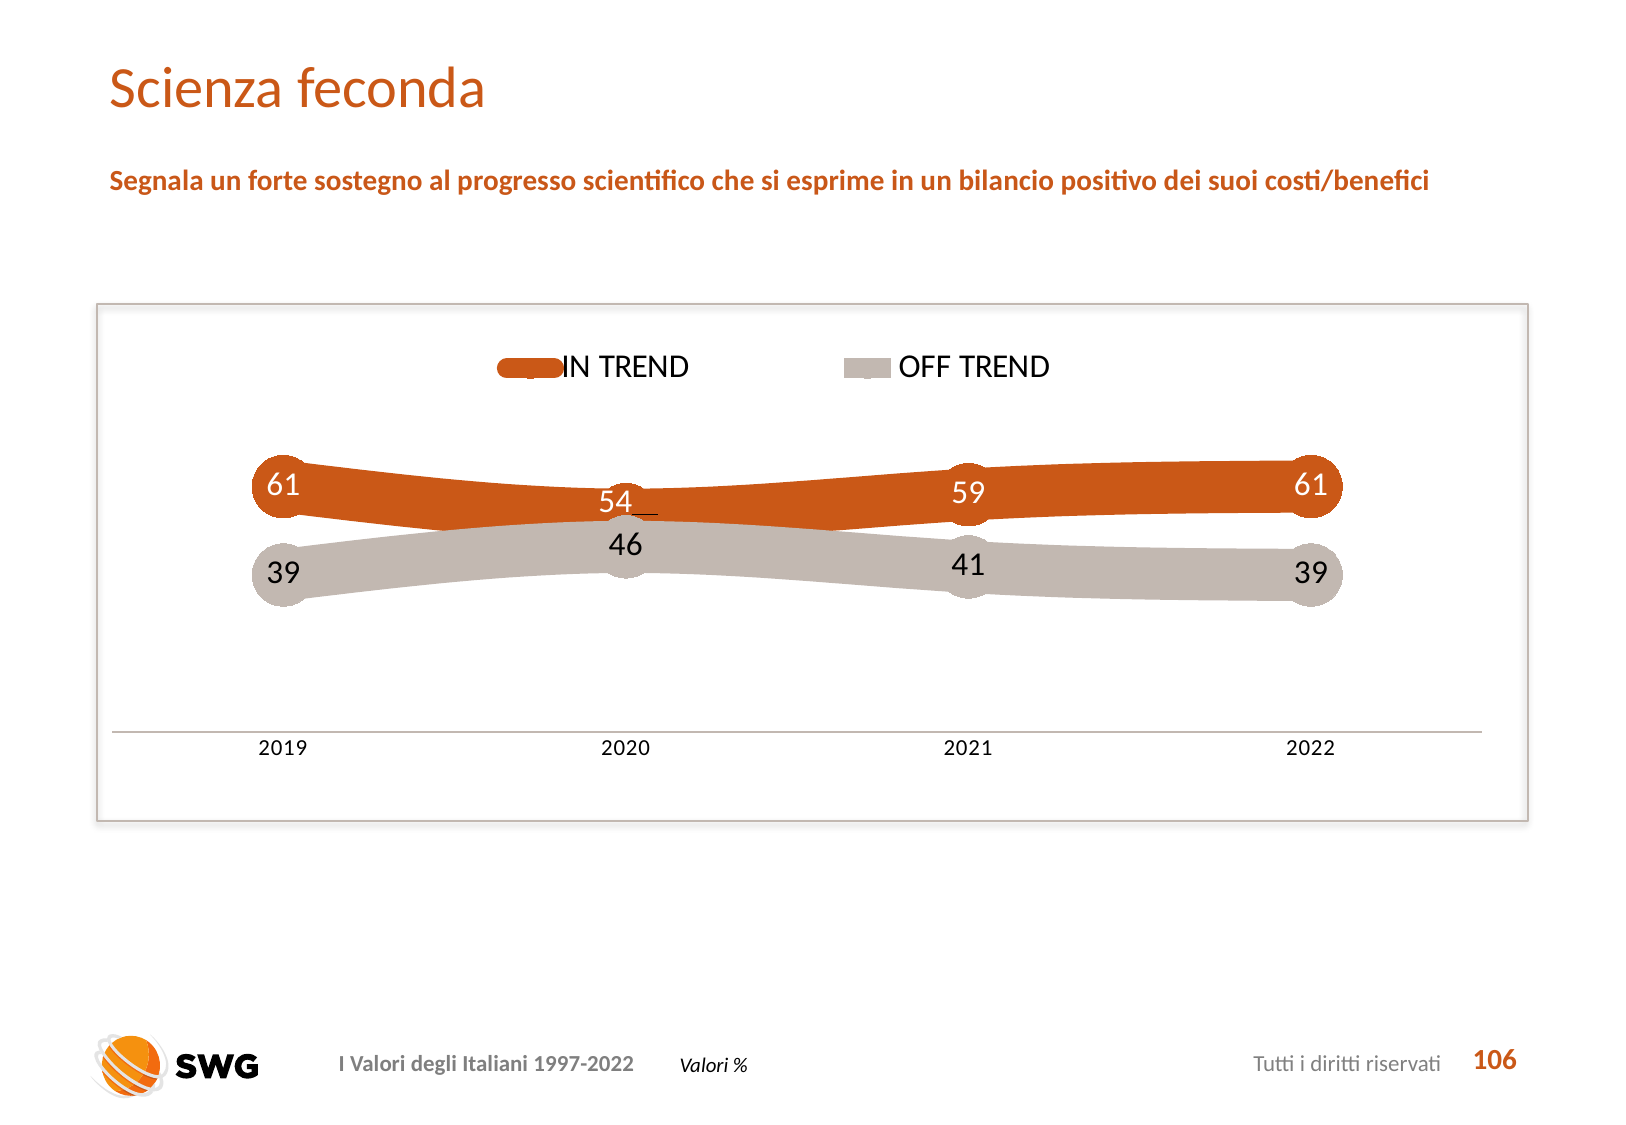

# Scienza feconda
Segnala un forte sostegno al progresso scientifico che si esprime in un bilancio positivo dei suoi costi/benefici

### Chart

| Category | IN TREND | OFF TREND |
|---|---|---|
| 2019 | 61.0 | 39.0 |
| 2020 | 54.0 | 46.0 |
| 2021 | 59.0 | 41.0 |
| 2022 | 61.0 | 39.0 |
106
Valori %